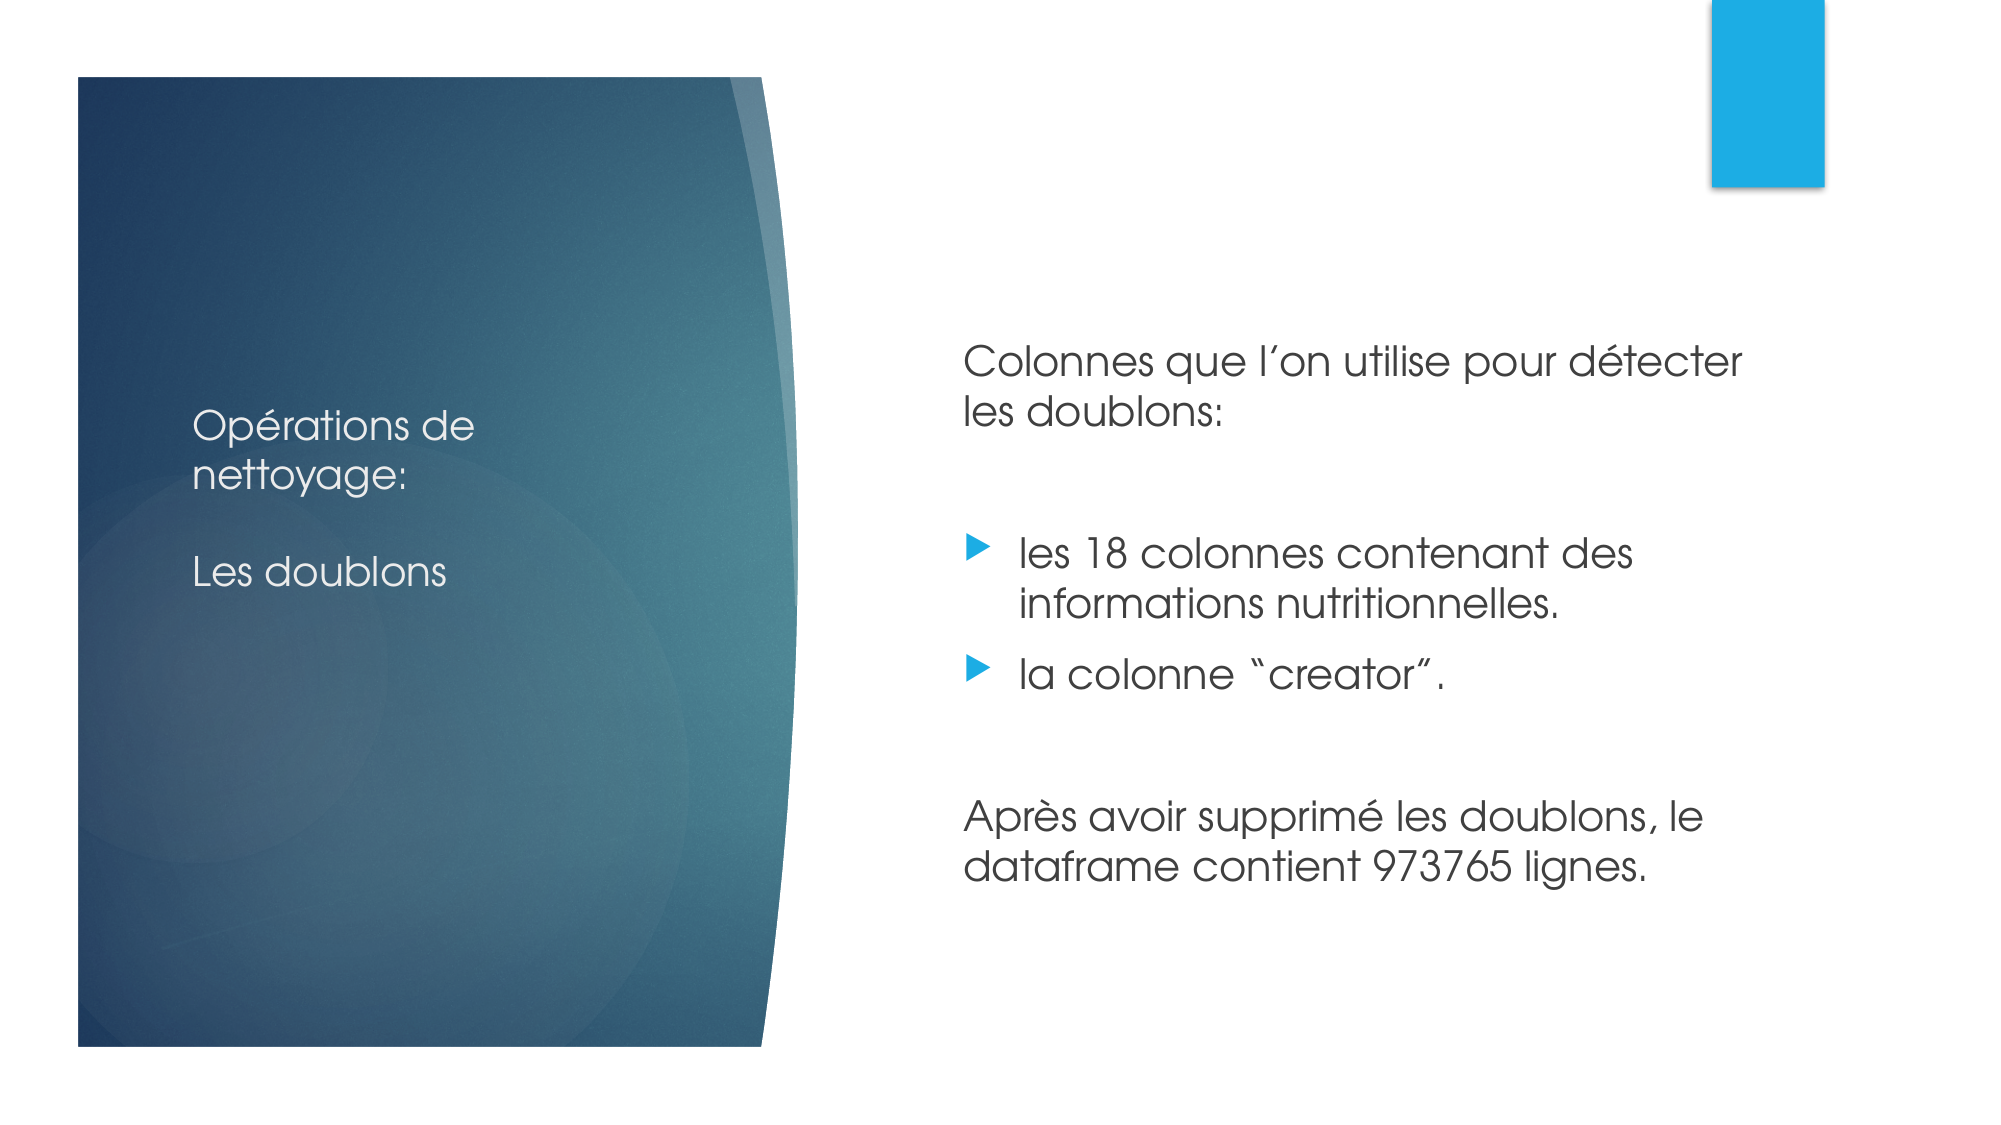

Colonnes que l’on utilise pour détecter les doublons:

les 18 colonnes contenant des informations nutritionnelles.
la colonne “creator”.

Après avoir supprimé les doublons, le dataframe contient 973765 lignes.
# Opérations de nettoyage: Les doublons